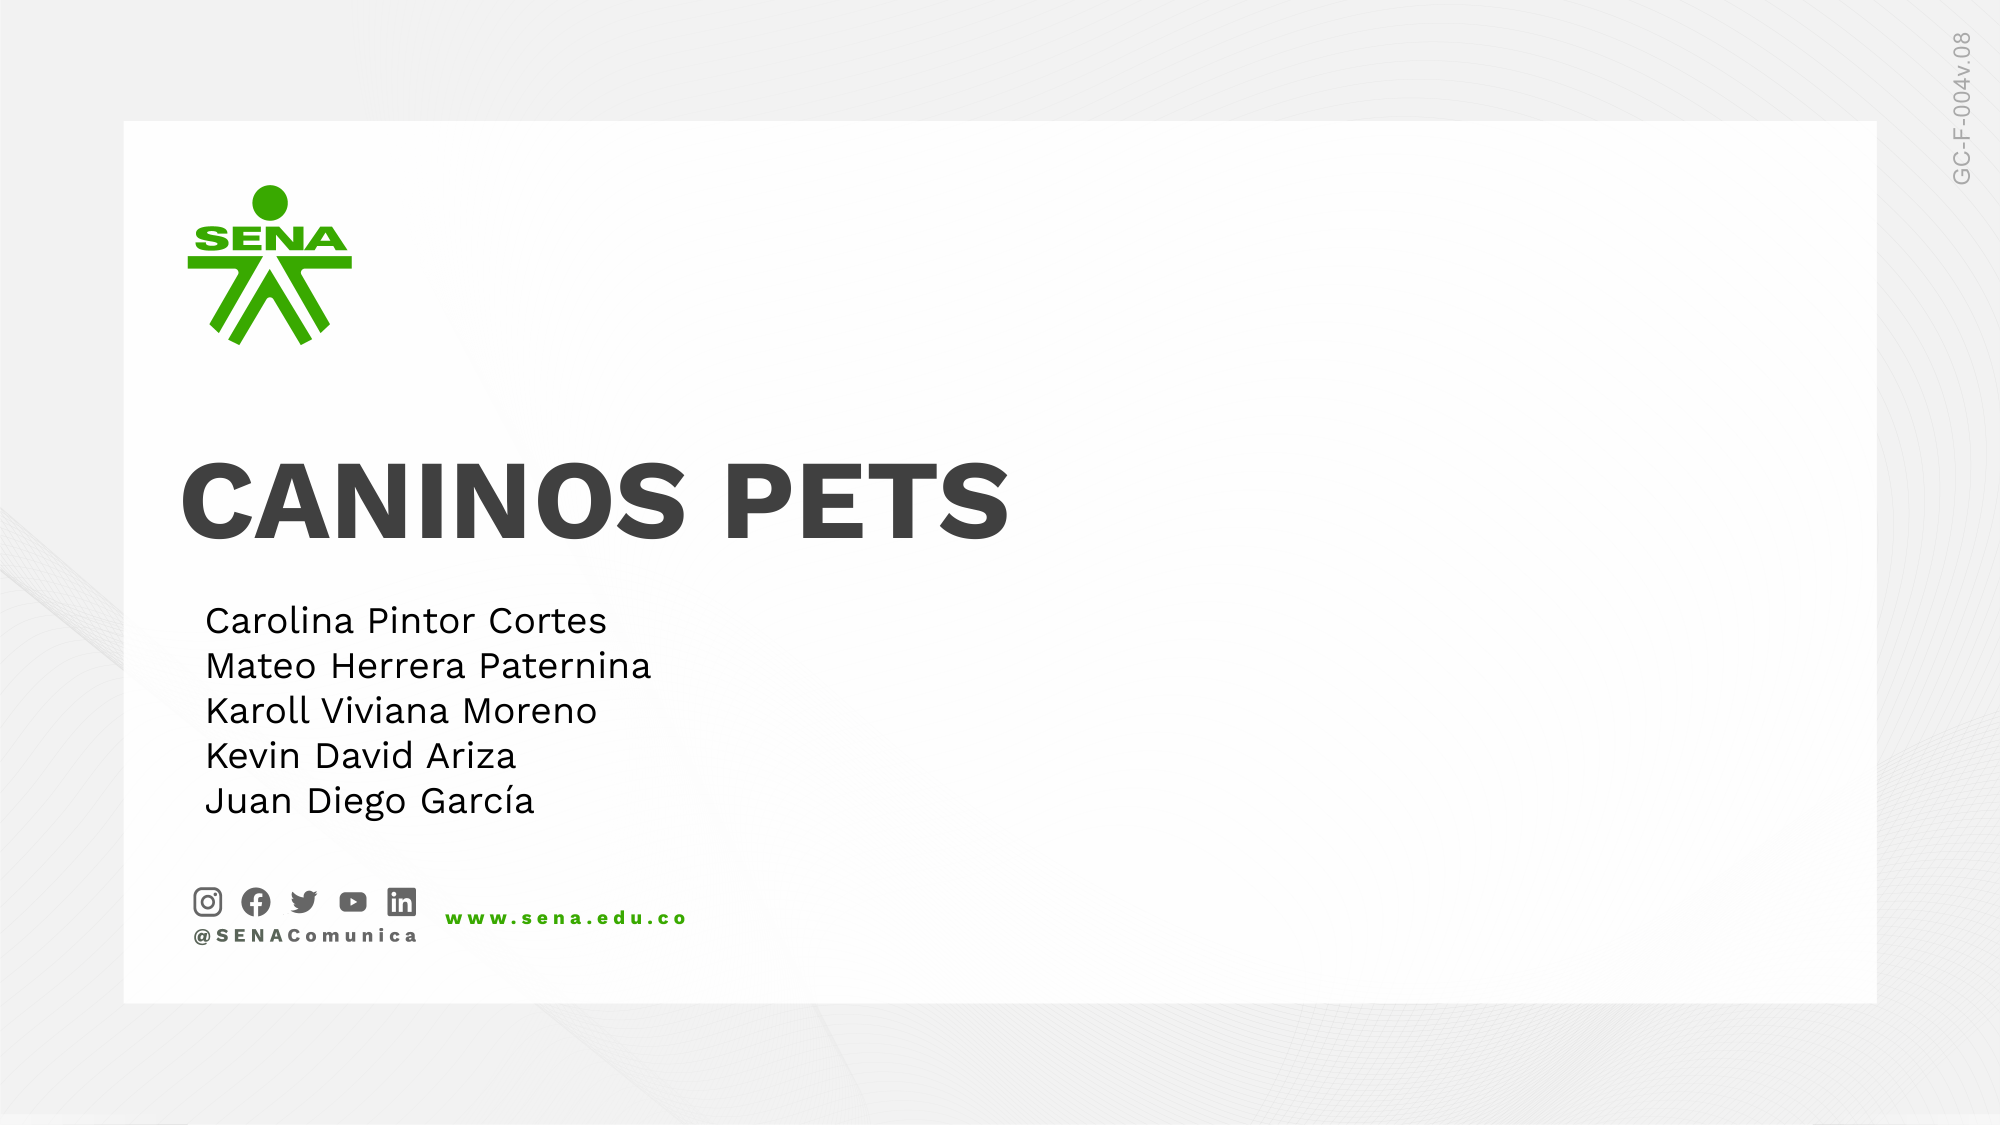

CANINOS PETS
Carolina Pintor Cortes
Mateo Herrera Paternina
Karoll Viviana Moreno
Kevin David Ariza
Juan Diego García